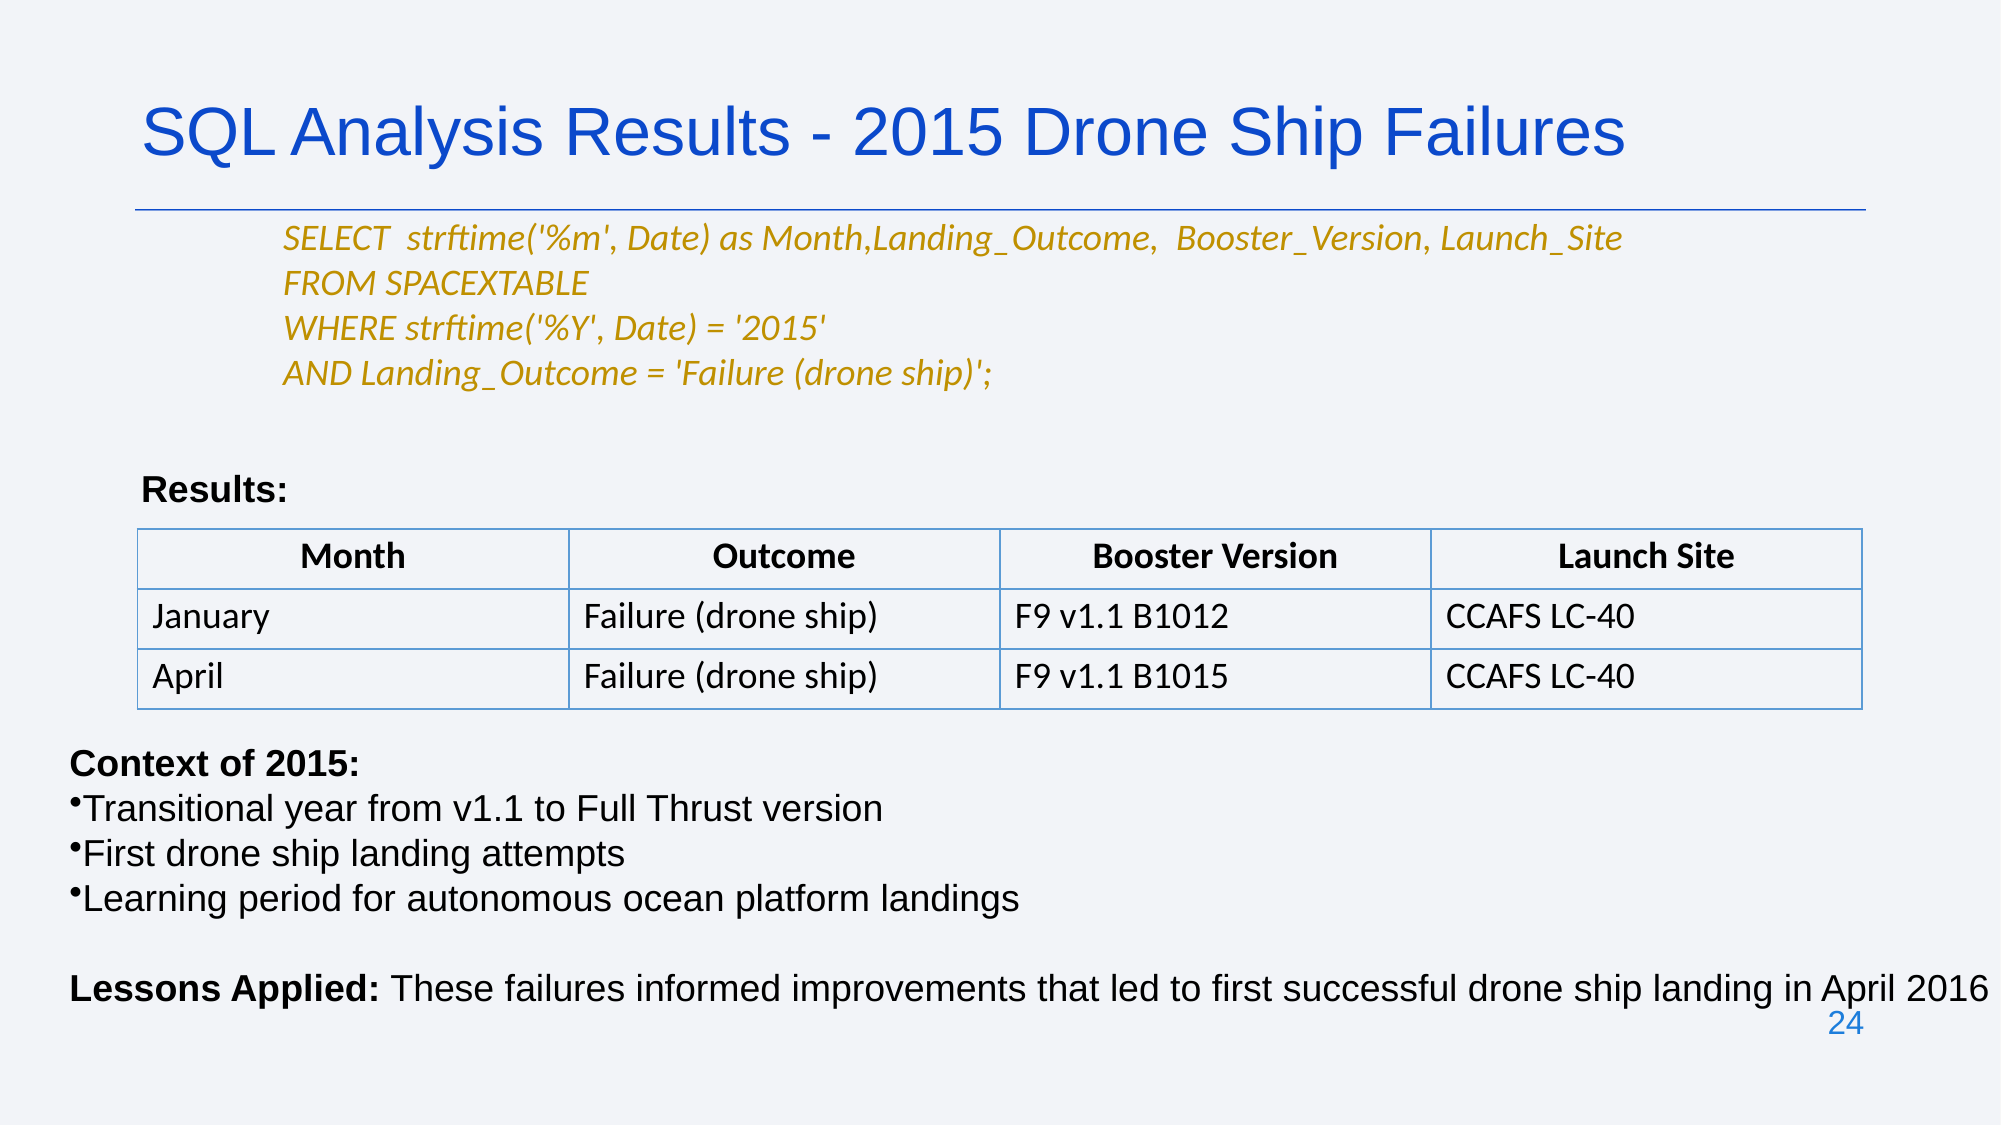

SQL Analysis Results - 2015 Drone Ship Failures
SELECT  strftime('%m', Date) as Month,Landing_Outcome,  Booster_Version, Launch_Site
FROM SPACEXTABLE
WHERE strftime('%Y', Date) = '2015'
AND Landing_Outcome = 'Failure (drone ship)';
Results:
| Month | Outcome | Booster Version | Launch Site |
| --- | --- | --- | --- |
| January | Failure (drone ship) | F9 v1.1 B1012 | CCAFS LC-40 |
| April | Failure (drone ship) | F9 v1.1 B1015 | CCAFS LC-40 |
Context of 2015:
Transitional year from v1.1 to Full Thrust version
First drone ship landing attempts
Learning period for autonomous ocean platform landings

Lessons Applied: These failures informed improvements that led to first successful drone ship landing in April 2016
24